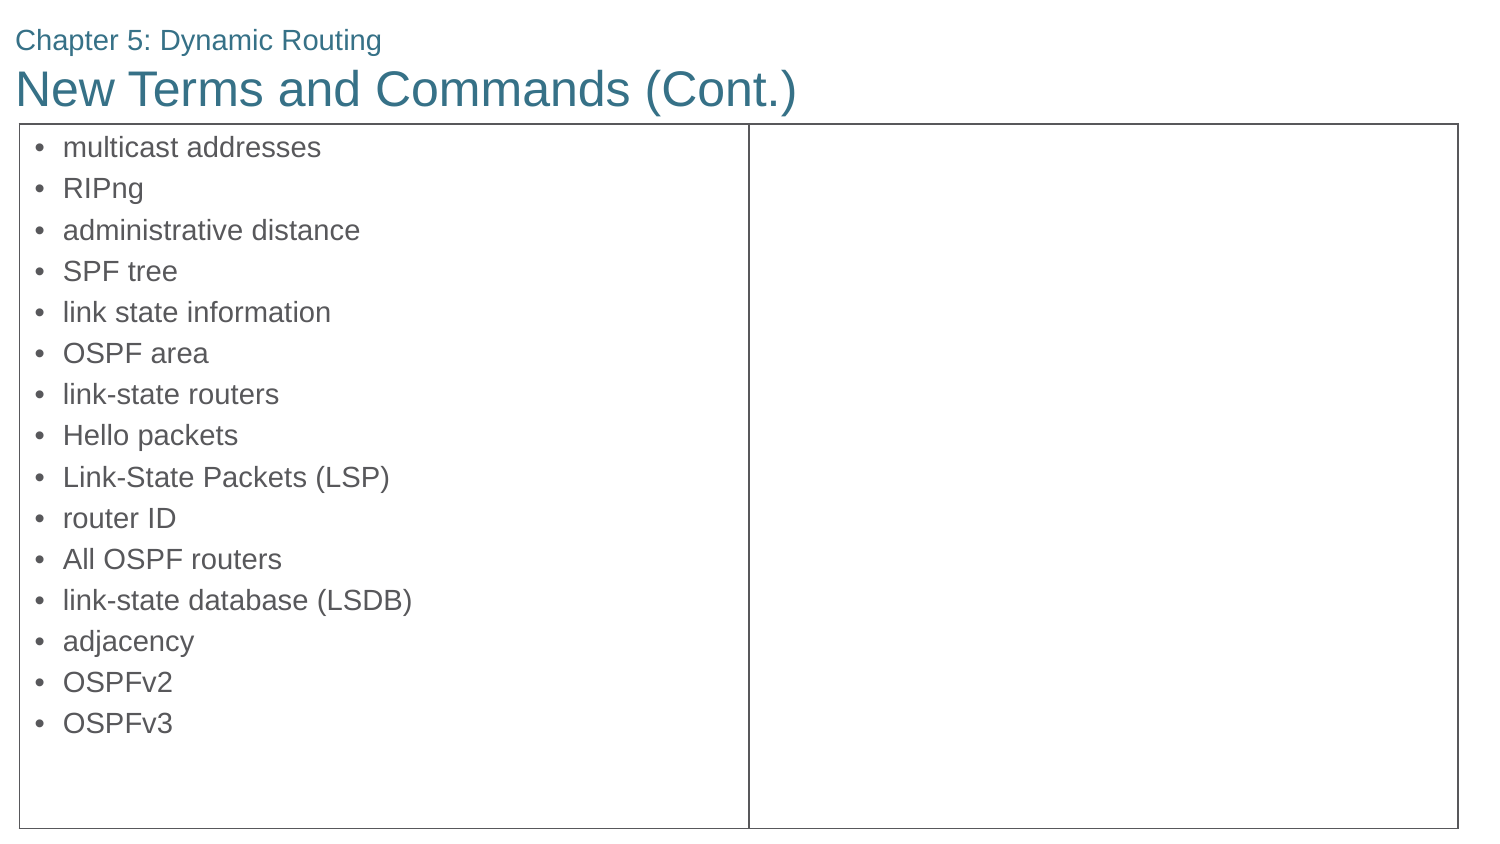

# Chapter 5: Dynamic Routing New Terms and Commands (Cont.)
| multicast addresses RIPng administrative distance SPF tree link state information OSPF area link-state routers Hello packets Link-State Packets (LSP) router ID All OSPF routers link-state database (LSDB) adjacency OSPFv2 OSPFv3 |  |
| --- | --- |